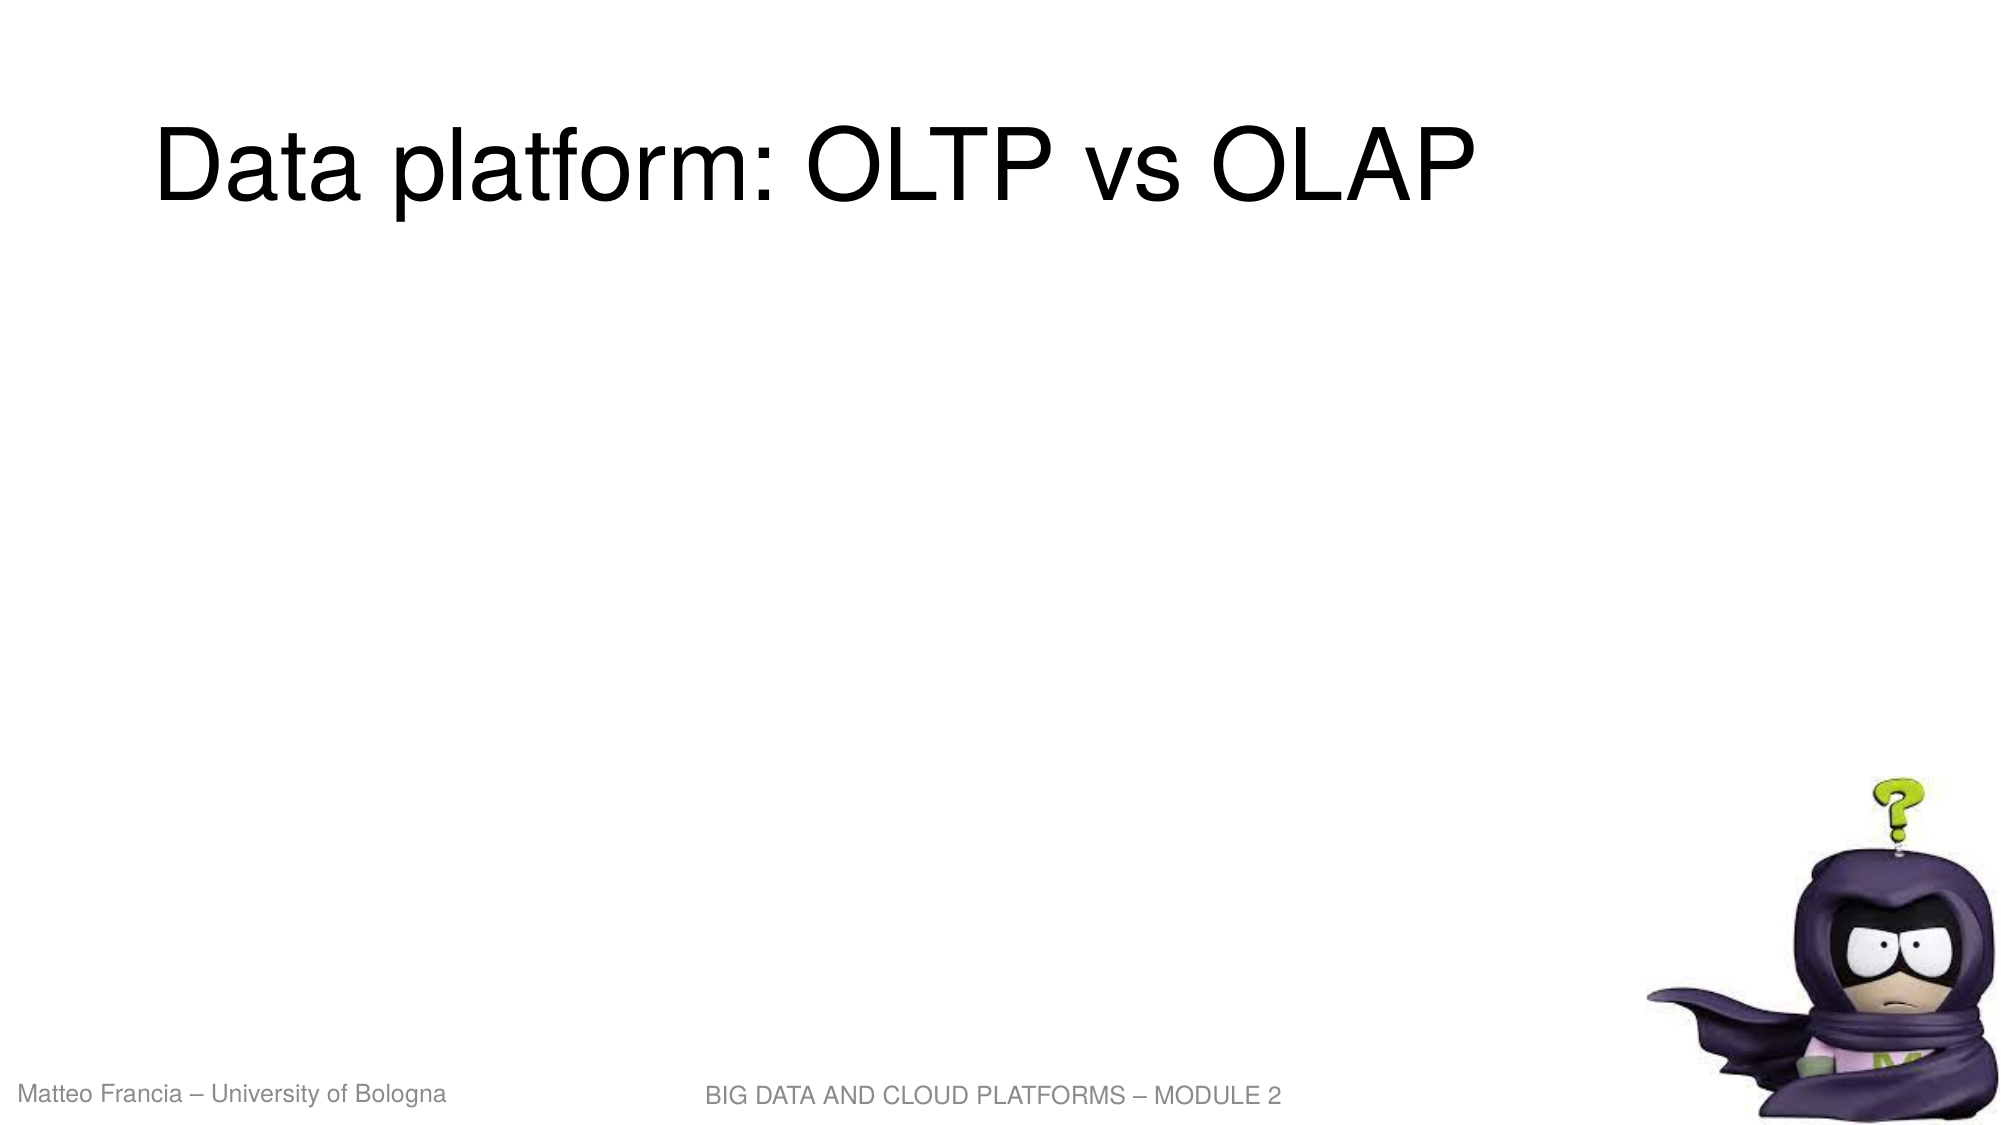

# Data platform: OLTP vs OLAP

23
Matteo Francia – University of Bologna